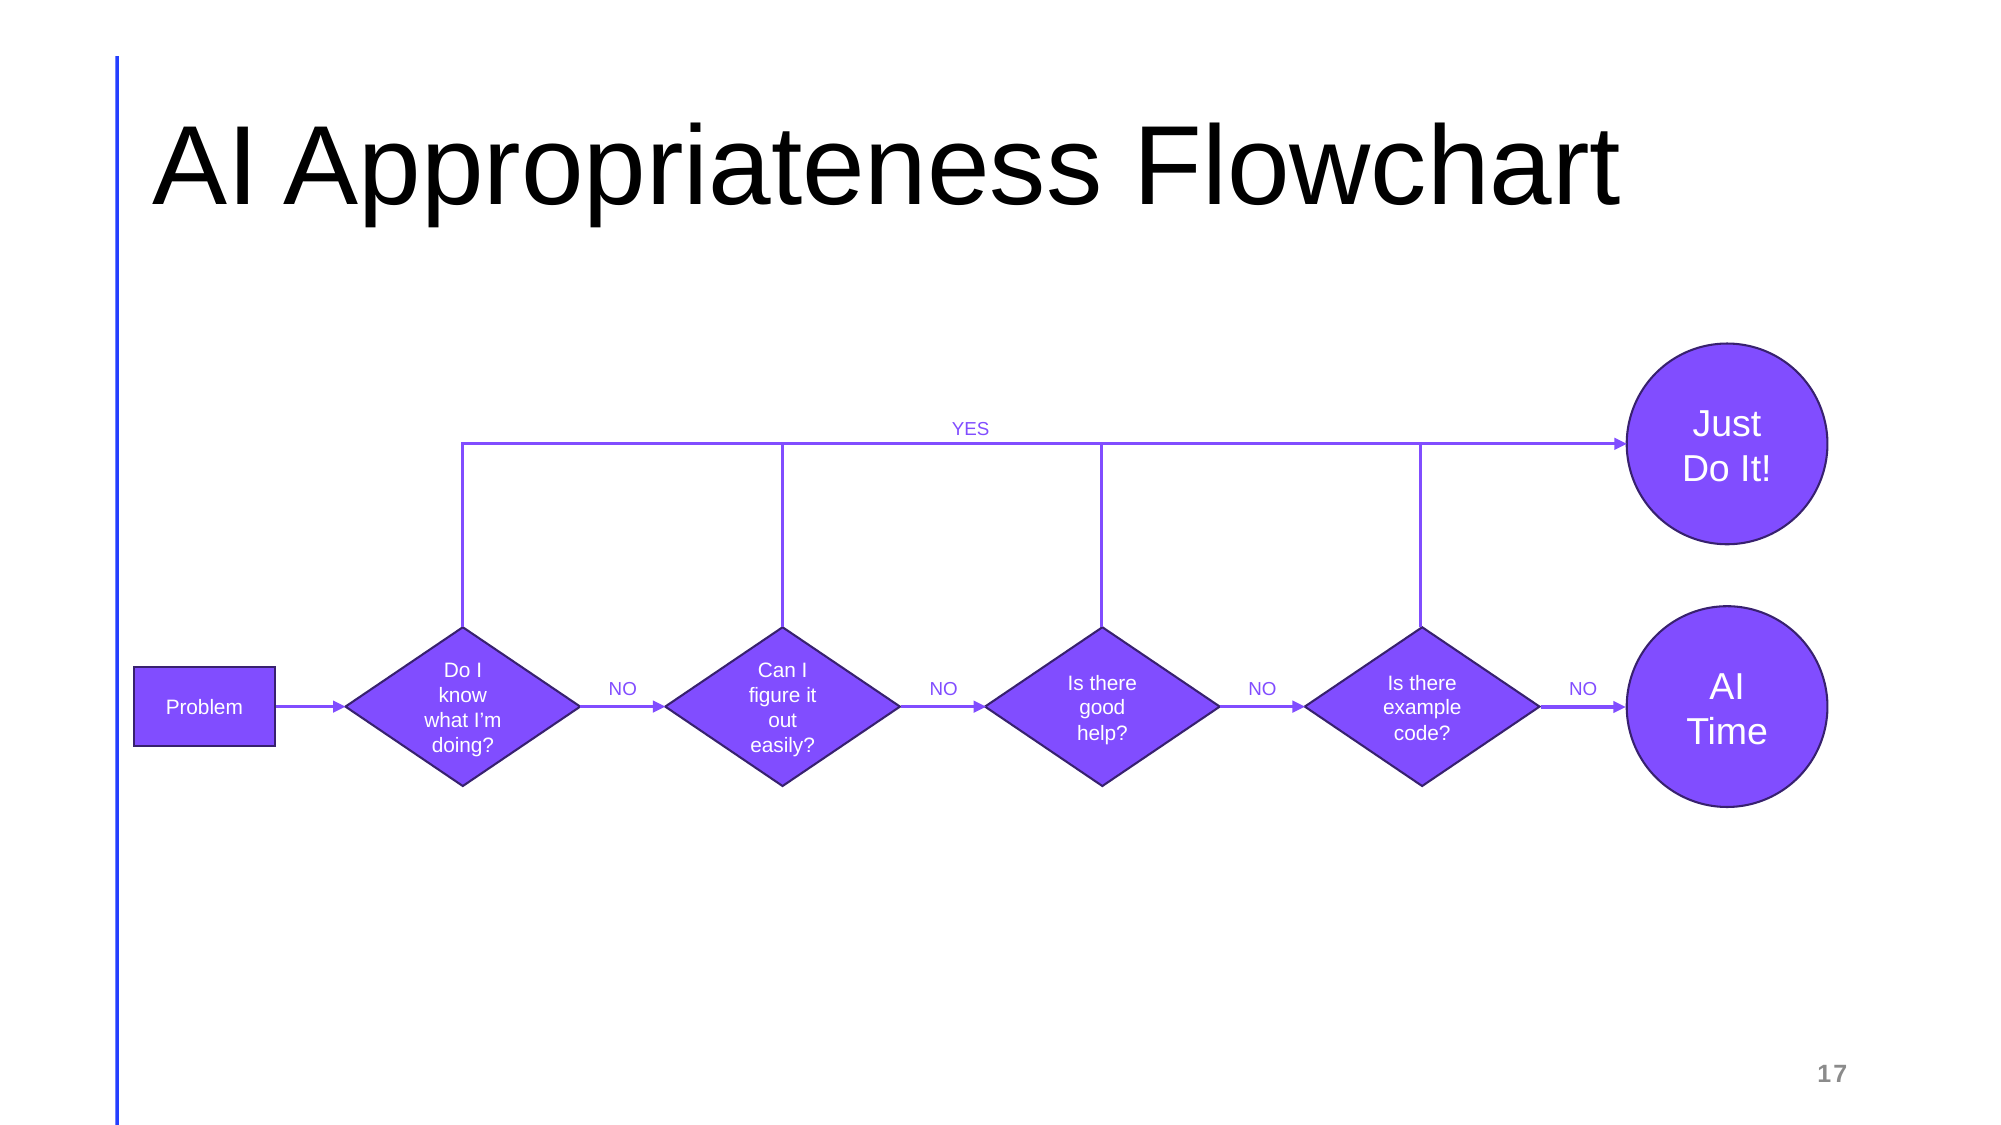

# AI Appropriateness Flowchart
Just Do It!
YES
AI Time
Do I know what I’m doing?
Can I figure it out easily?
Is there good help?
Is there example code?
Problem
NO
NO
NO
NO
17